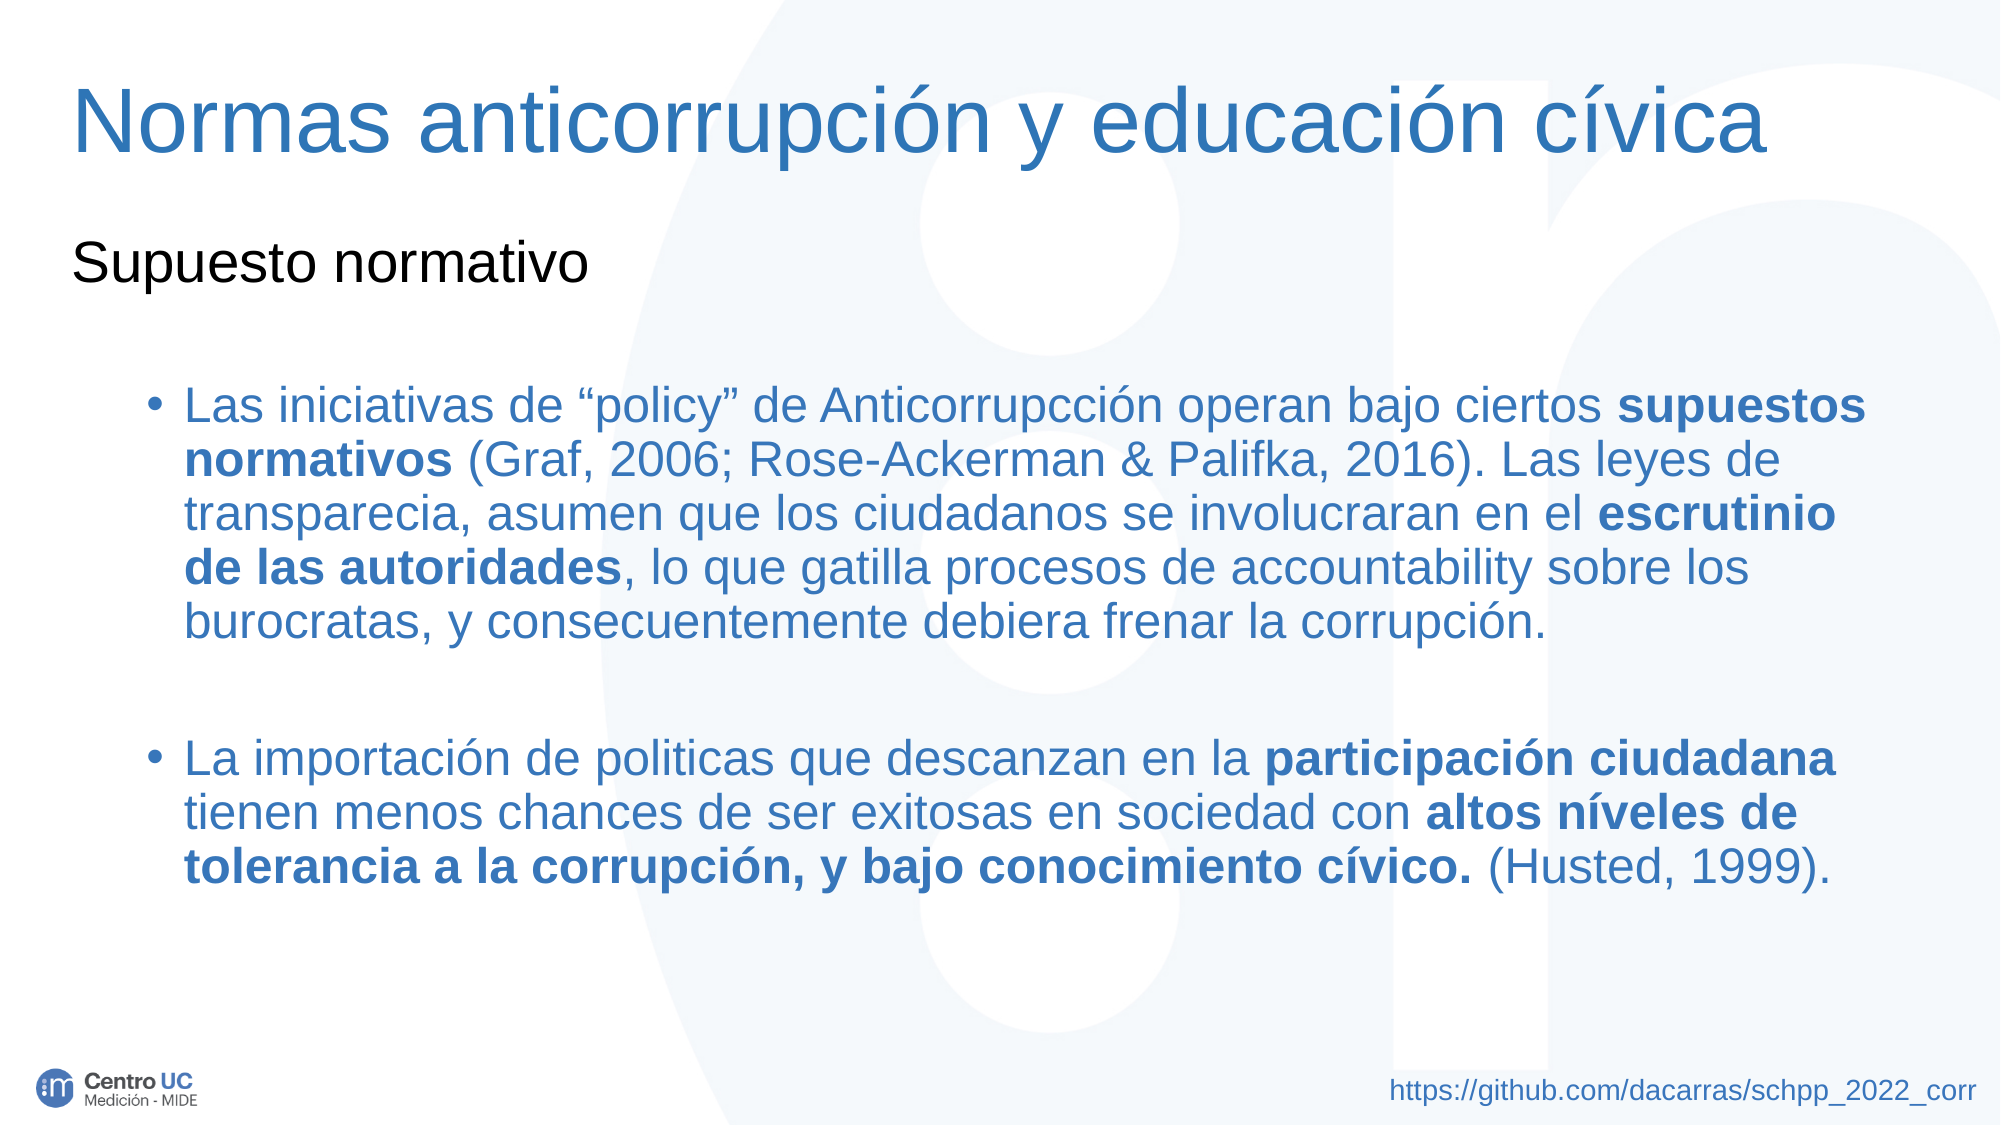

# Normas anticorrupción y educación cívica
Supuesto normativo

Las iniciativas de “policy” de Anticorrupcción operan bajo ciertos supuestos normativos (Graf, 2006; Rose-Ackerman & Palifka, 2016). Las leyes de transparecia, asumen que los ciudadanos se involucraran en el escrutinio de las autoridades, lo que gatilla procesos de accountability sobre los burocratas, y consecuentemente debiera frenar la corrupción.

La importación de politicas que descanzan en la participación ciudadana tienen menos chances de ser exitosas en sociedad con altos níveles de tolerancia a la corrupción, y bajo conocimiento cívico. (Husted, 1999).
https://github.com/dacarras/schpp_2022_corr